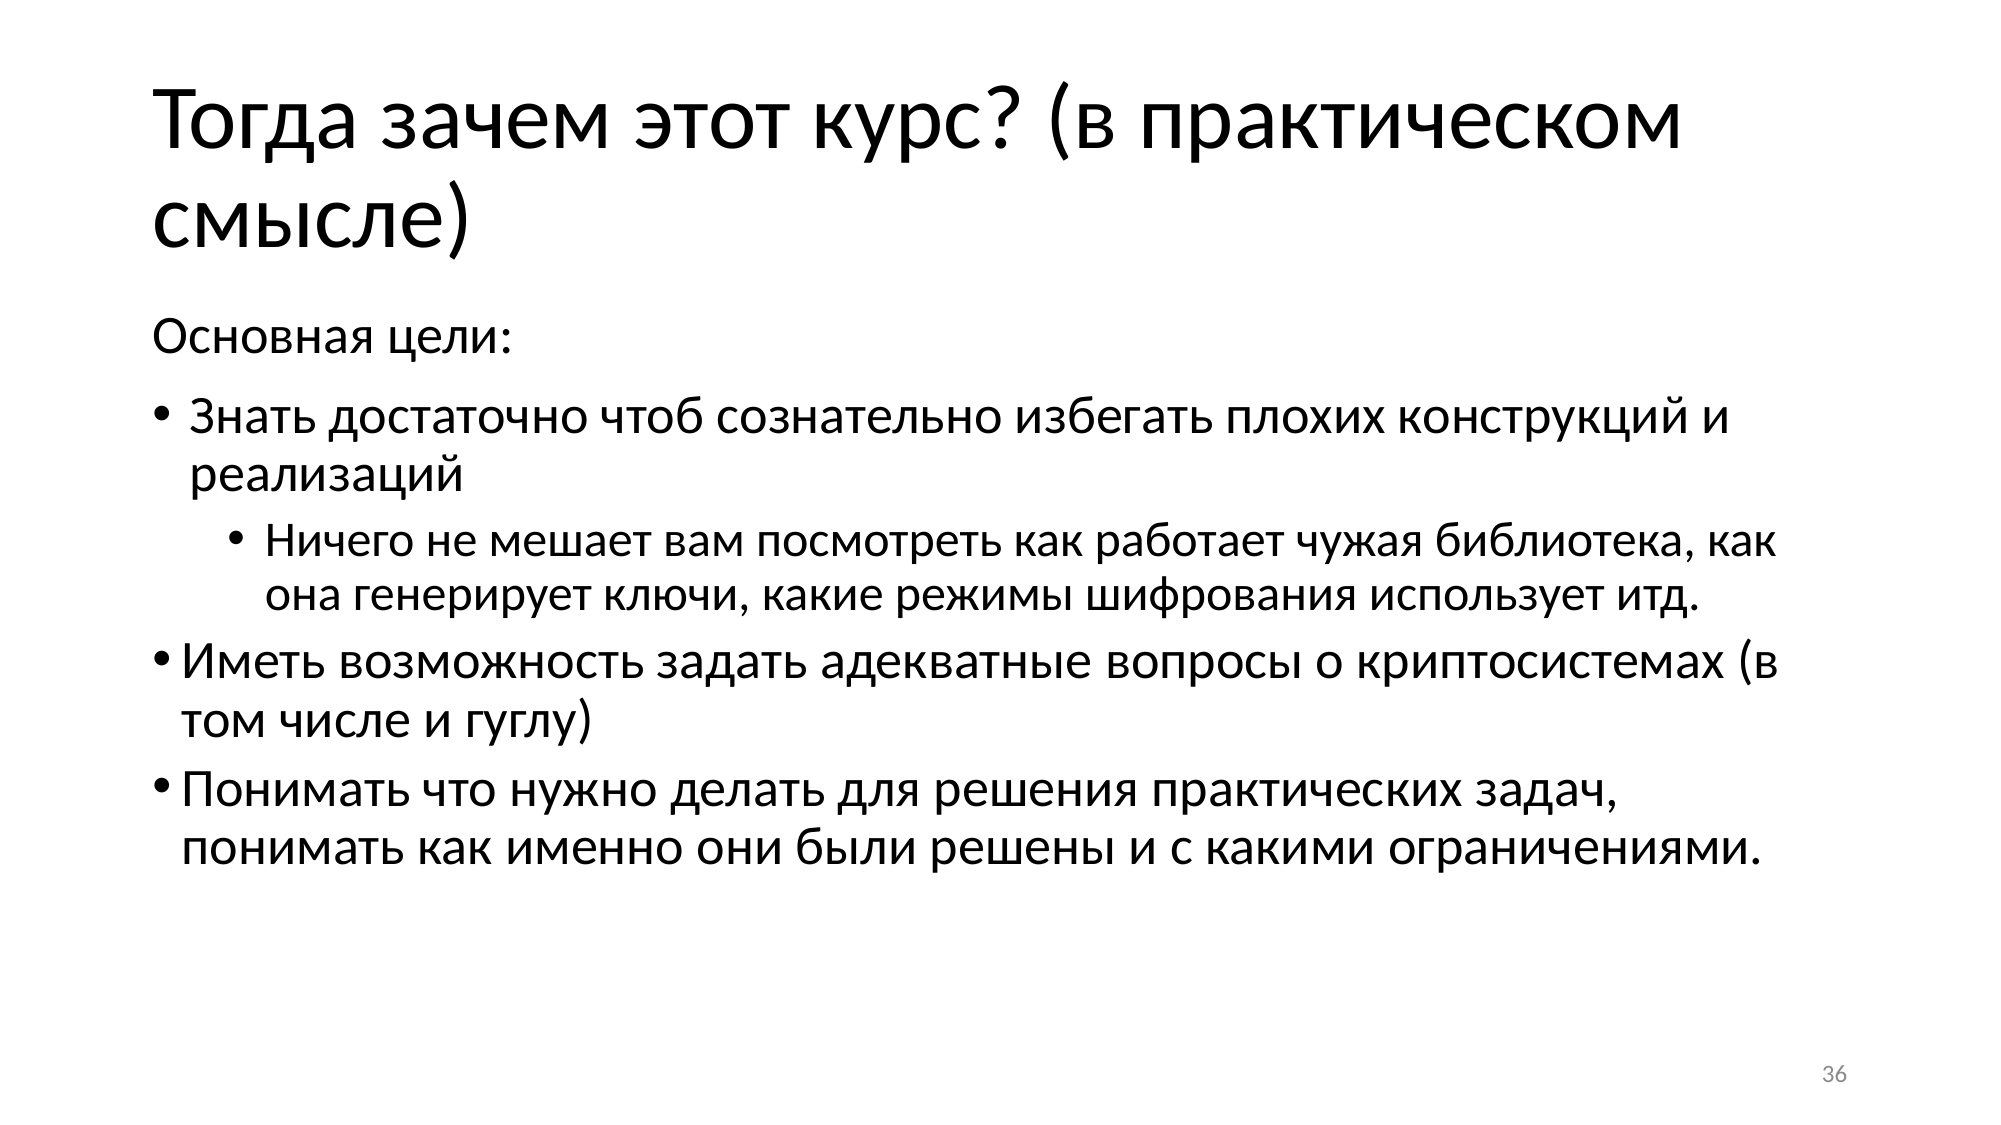

# Тогда зачем этот курс? (в практическом смысле)
Основная цели:
Знать достаточно чтоб сознательно избегать плохих конструкций и реализаций
Ничего не мешает вам посмотреть как работает чужая библиотека, как она генерирует ключи, какие режимы шифрования использует итд.
Иметь возможность задать адекватные вопросы о криптосистемах (в том числе и гуглу)
Понимать что нужно делать для решения практических задач, понимать как именно они были решены и с какими ограничениями.
36